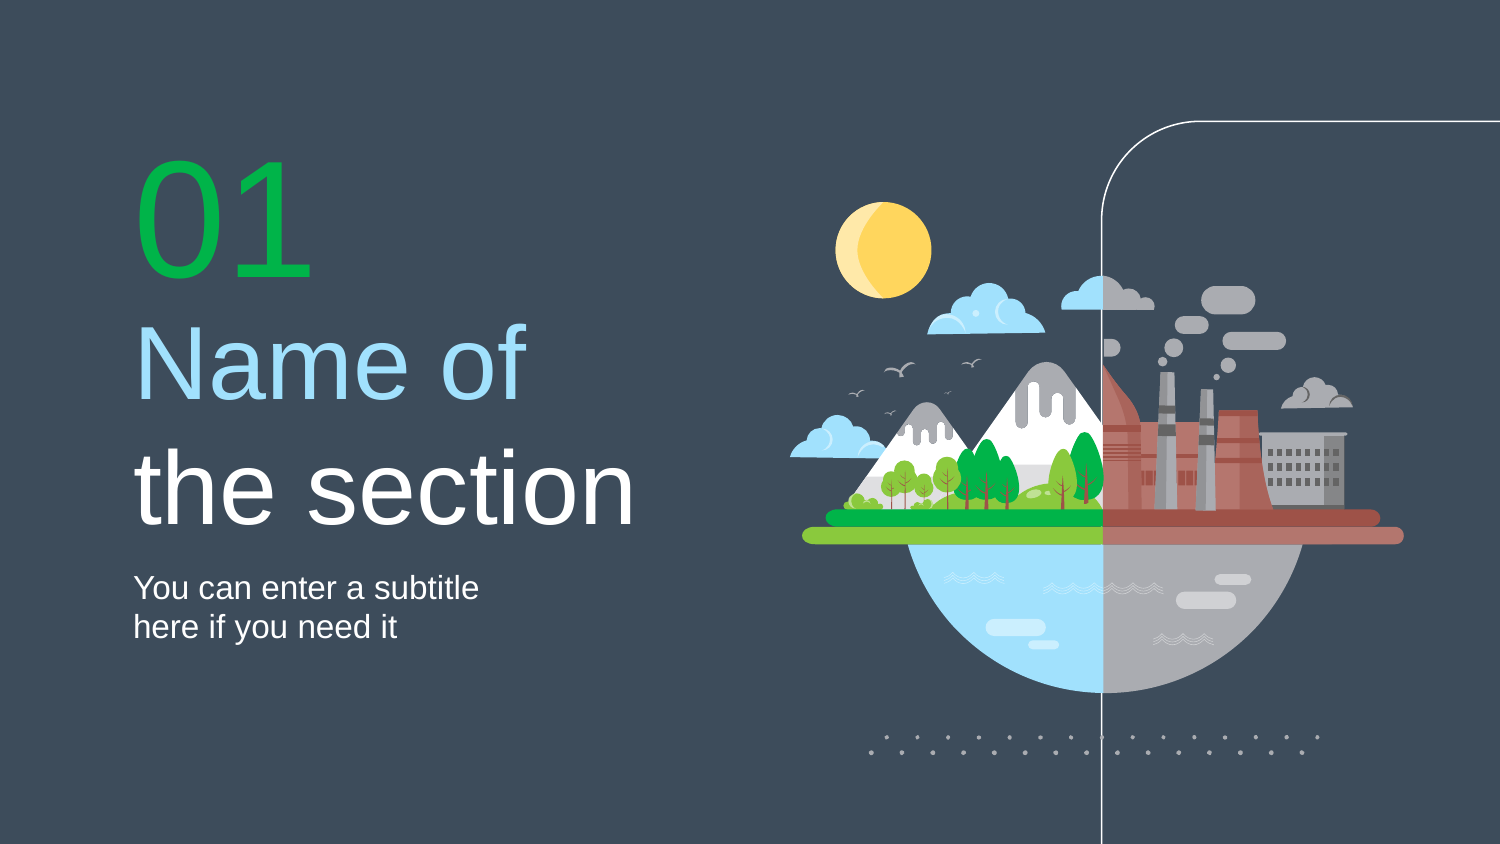

01

# Name of
the section
You can enter a subtitle here if you need it